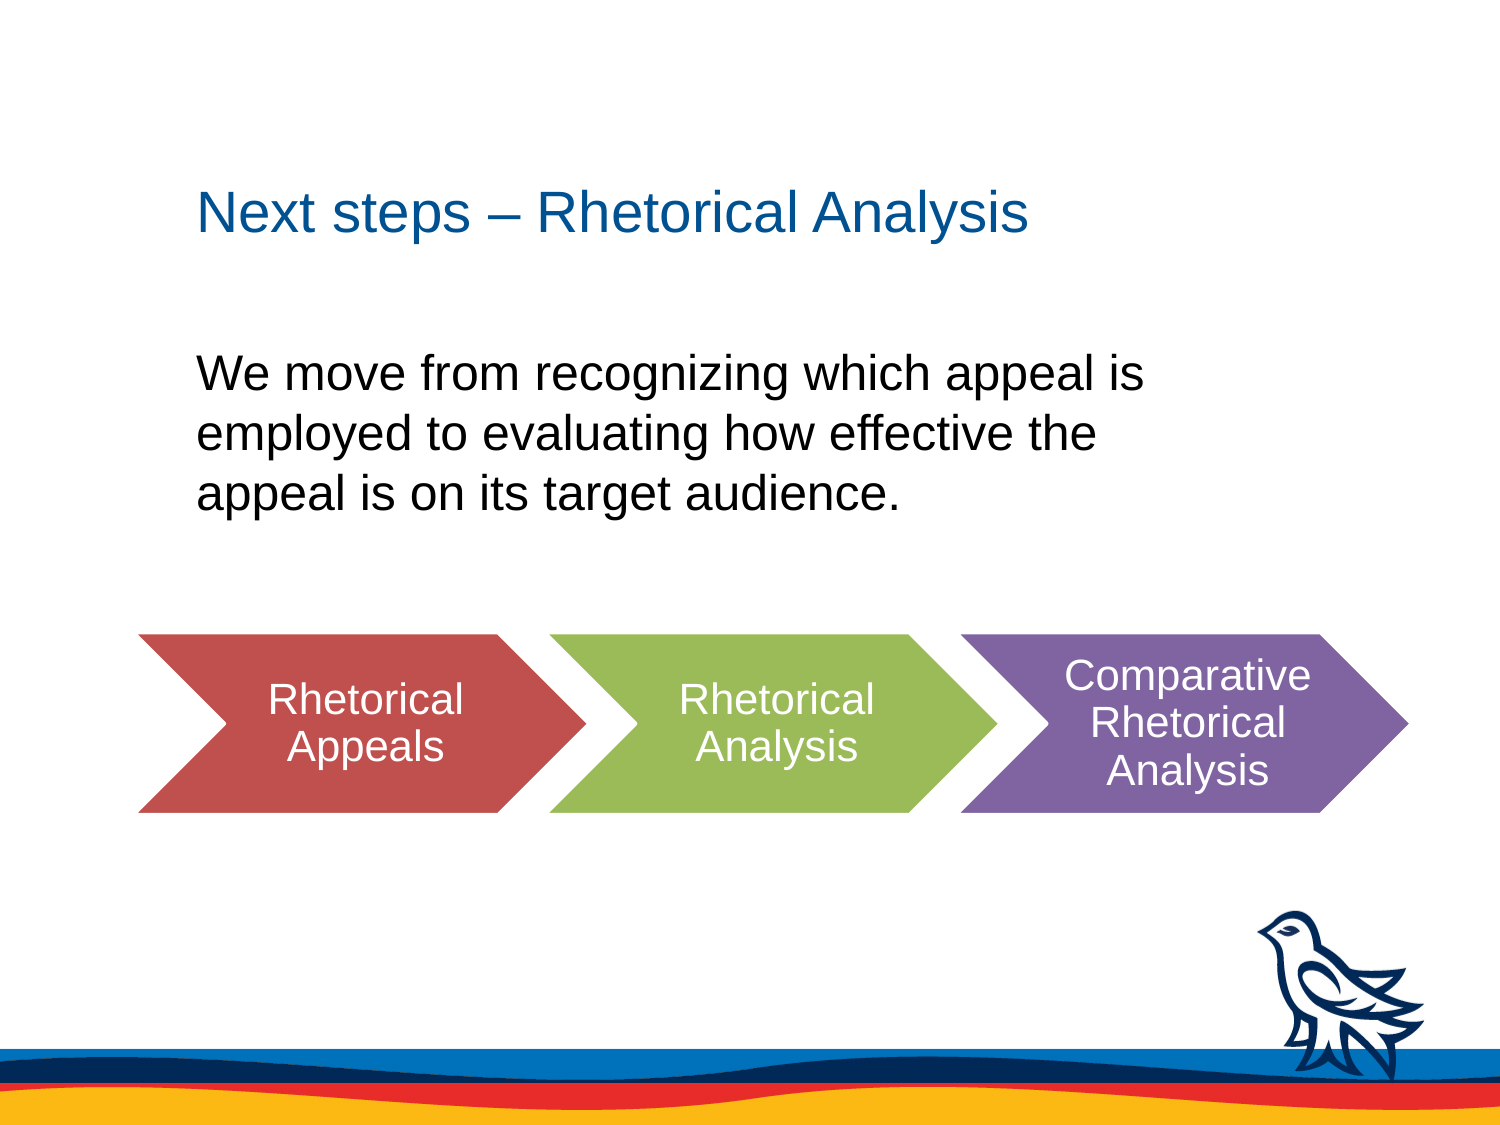

# Next steps – Rhetorical Analysis
We move from recognizing which appeal is employed to evaluating how effective the appeal is on its target audience.
Rhetorical Appeals
Rhetorical Analysis
Comparative Rhetorical Analysis